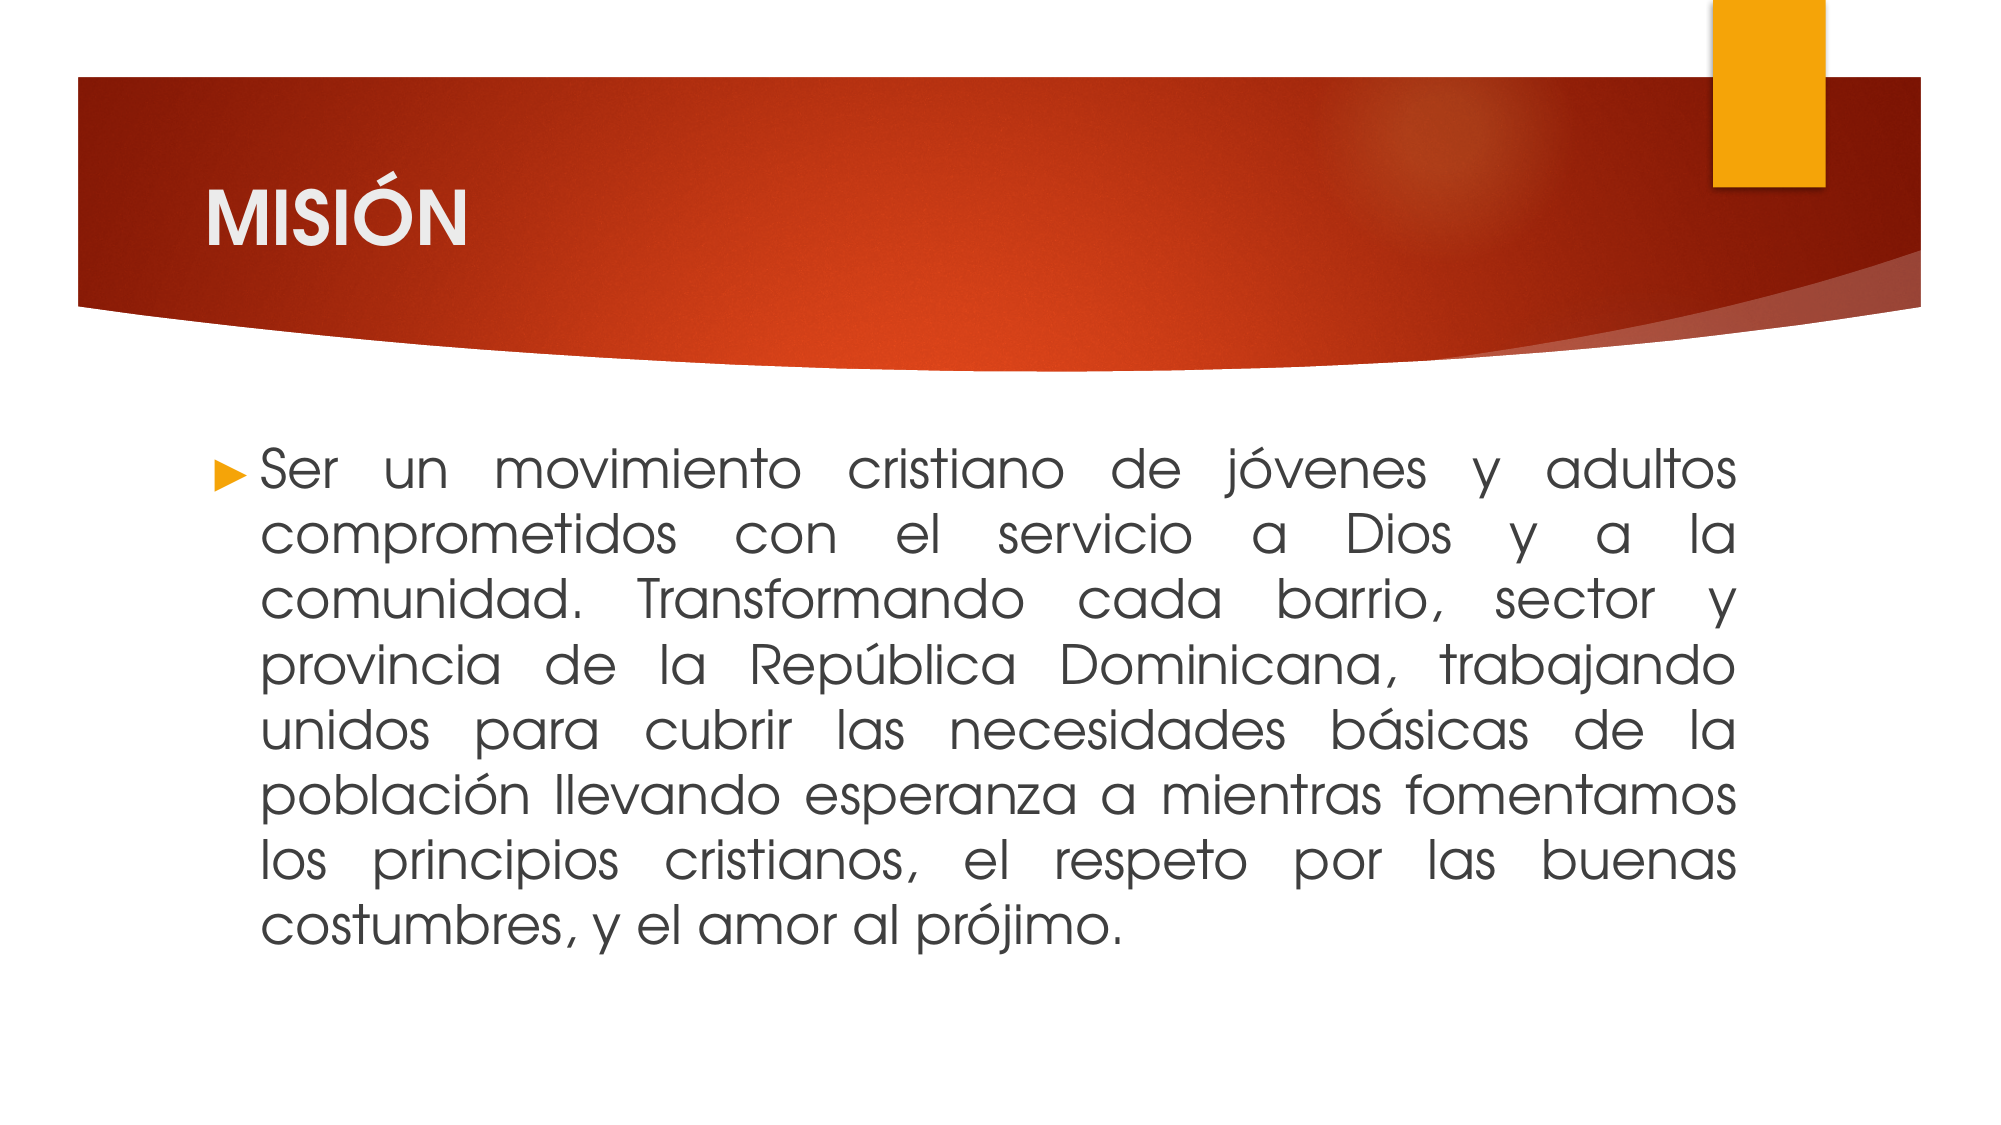

# MISIÓN
Ser un movimiento cristiano de jóvenes y adultos comprometidos con el servicio a Dios y a la comunidad. Transformando cada barrio, sector y provincia de la República Dominicana, trabajando unidos para cubrir las necesidades básicas de la población llevando esperanza a mientras fomentamos los principios cristianos, el respeto por las buenas costumbres, y el amor al prójimo.